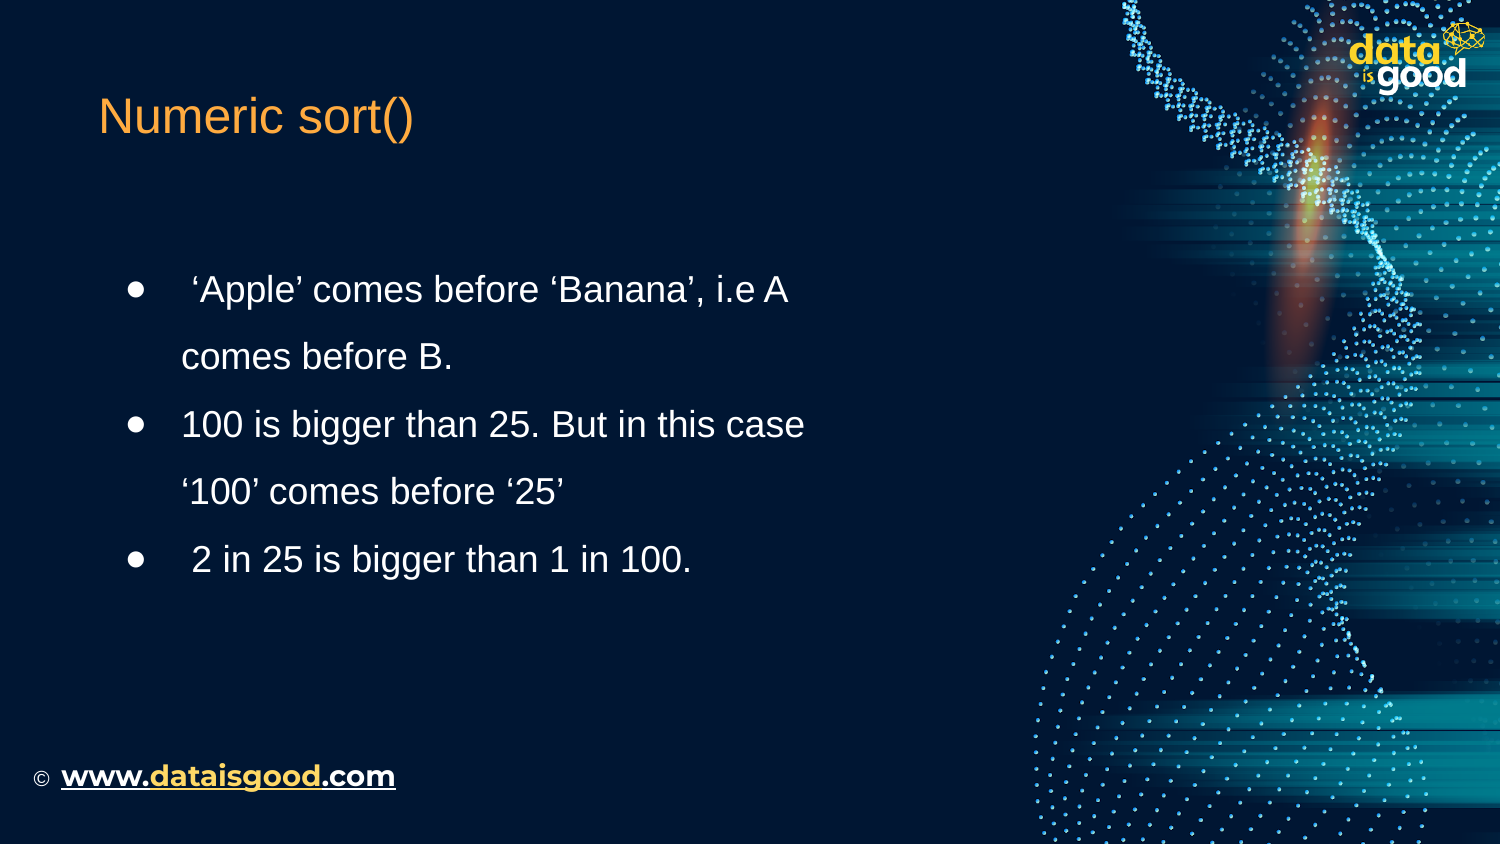

# Numeric sort()
 ‘Apple’ comes before ‘Banana’, i.e A comes before B.
100 is bigger than 25. But in this case ‘100’ comes before ‘25’
 2 in 25 is bigger than 1 in 100.